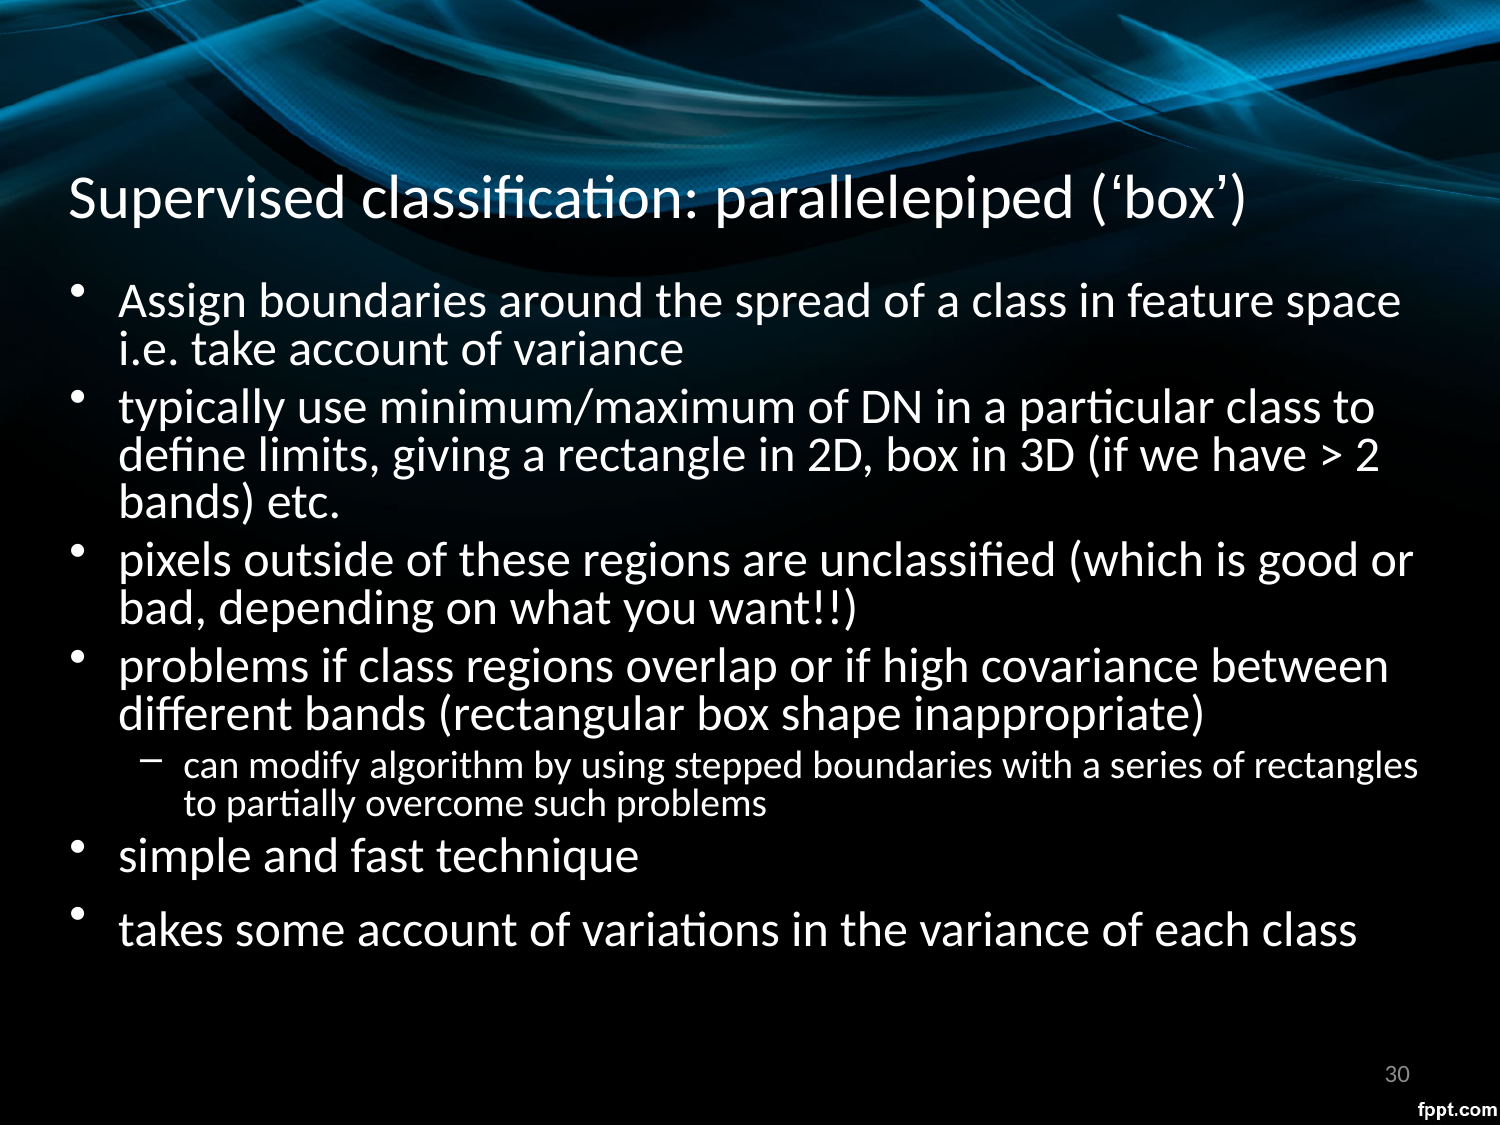

Supervised classification: parallelepiped (‘box’)
# Assign boundaries around the spread of a class in feature space i.e. take account of variance
typically use minimum/maximum of DN in a particular class to define limits, giving a rectangle in 2D, box in 3D (if we have > 2 bands) etc.
pixels outside of these regions are unclassified (which is good or bad, depending on what you want!!)
problems if class regions overlap or if high covariance between different bands (rectangular box shape inappropriate)
can modify algorithm by using stepped boundaries with a series of rectangles to partially overcome such problems
simple and fast technique
takes some account of variations in the variance of each class
30